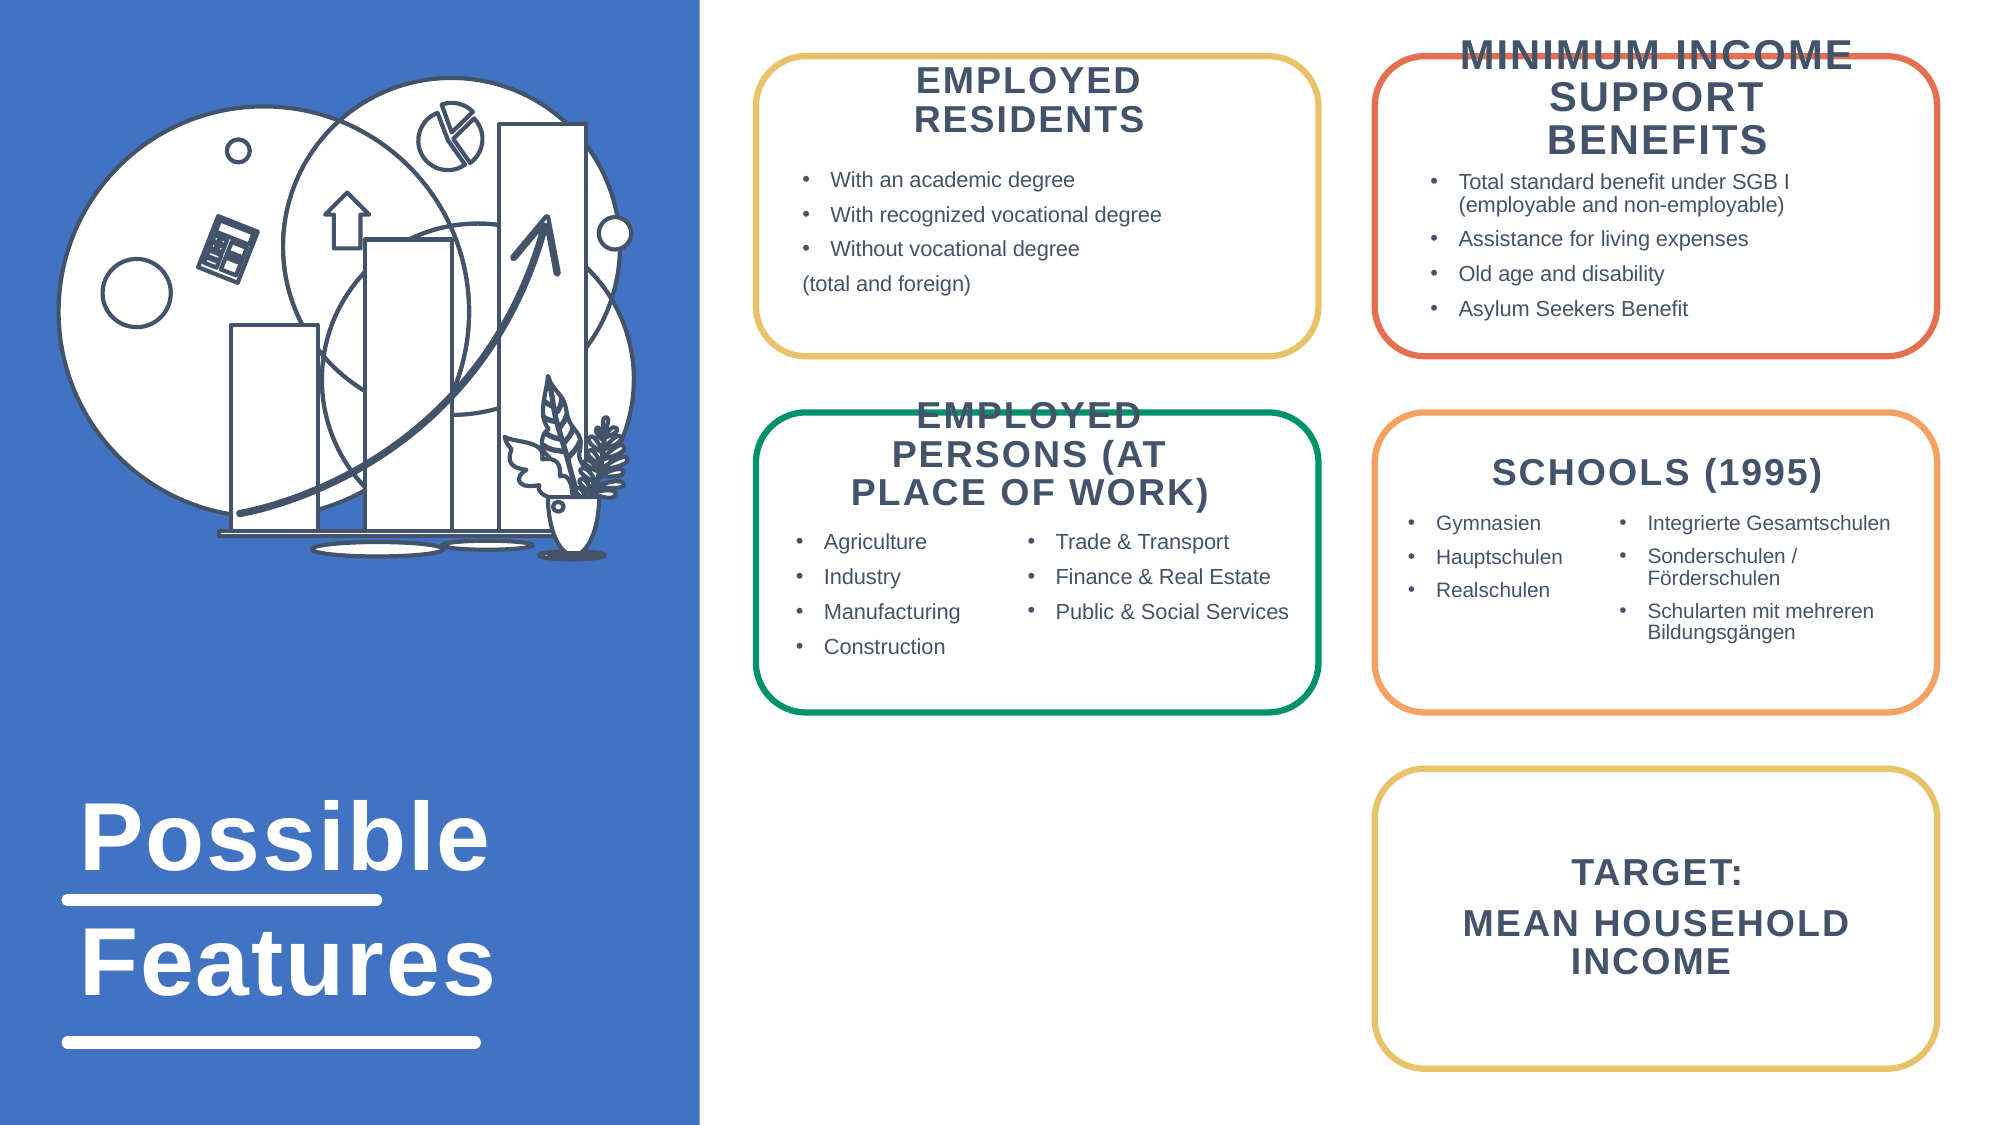

Minimum income support benefits
Employed Residents

With an academic degree
With recognized vocational degree
Without vocational degree
(total and foreign)

Total standard benefit under SGB I (employable and non-employable)
Assistance for living expenses
Old age and disability
Asylum Seekers Benefit
Employed persons (at place of work)
Schools (1995)

Integrierte Gesamtschulen
Sonderschulen / Förderschulen
Schularten mit mehreren Bildungsgängen

Gymnasien
Hauptschulen
Realschulen
Trade & Transport
Finance & Real Estate
Public & Social Services

Agriculture
Industry
Manufacturing
Construction

# Possible Features
Unemployed Residents
15-20 years
15-25 years
55-65 years

Foreign
Disabled
Longterm
Target:
Mean Household INcome